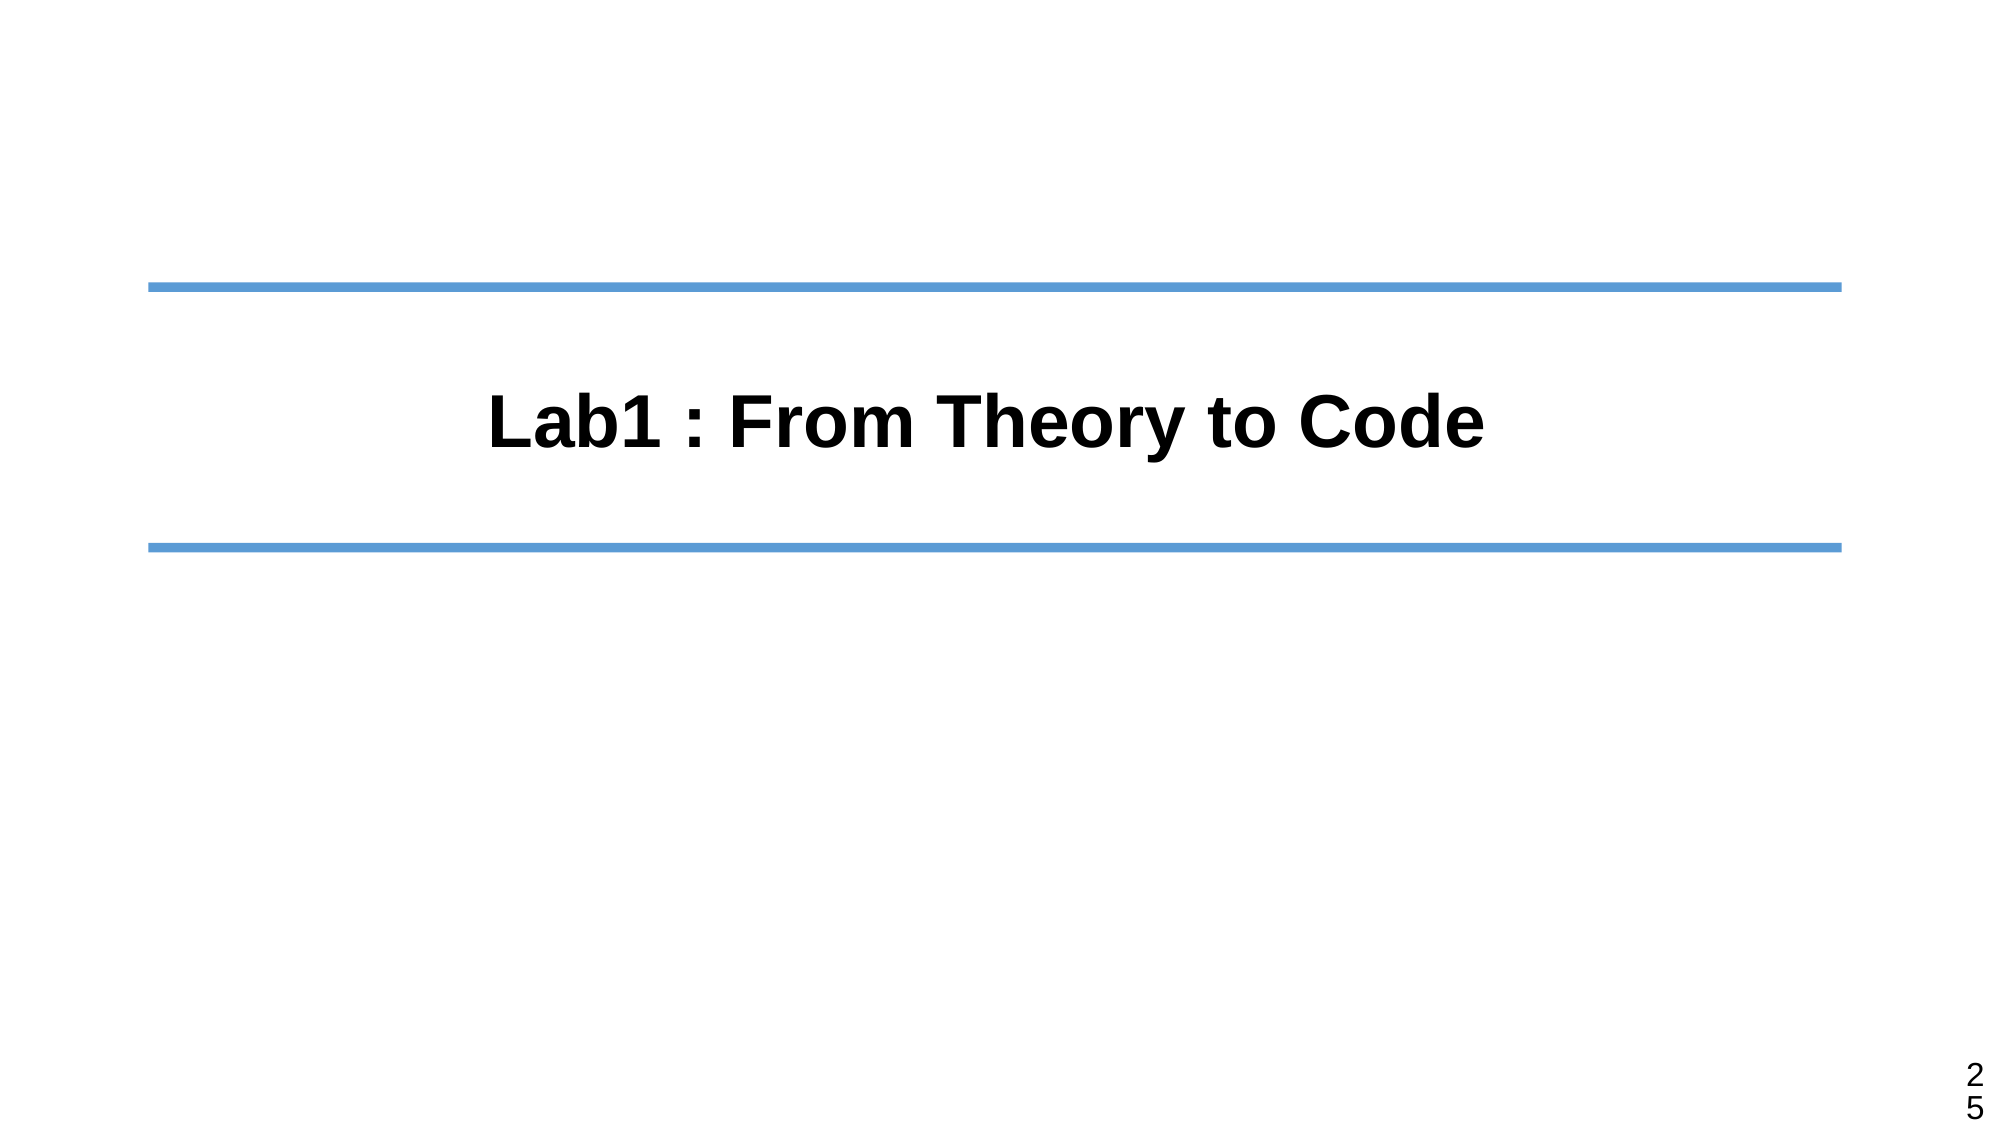

Lab1 : From Theory to Code

25